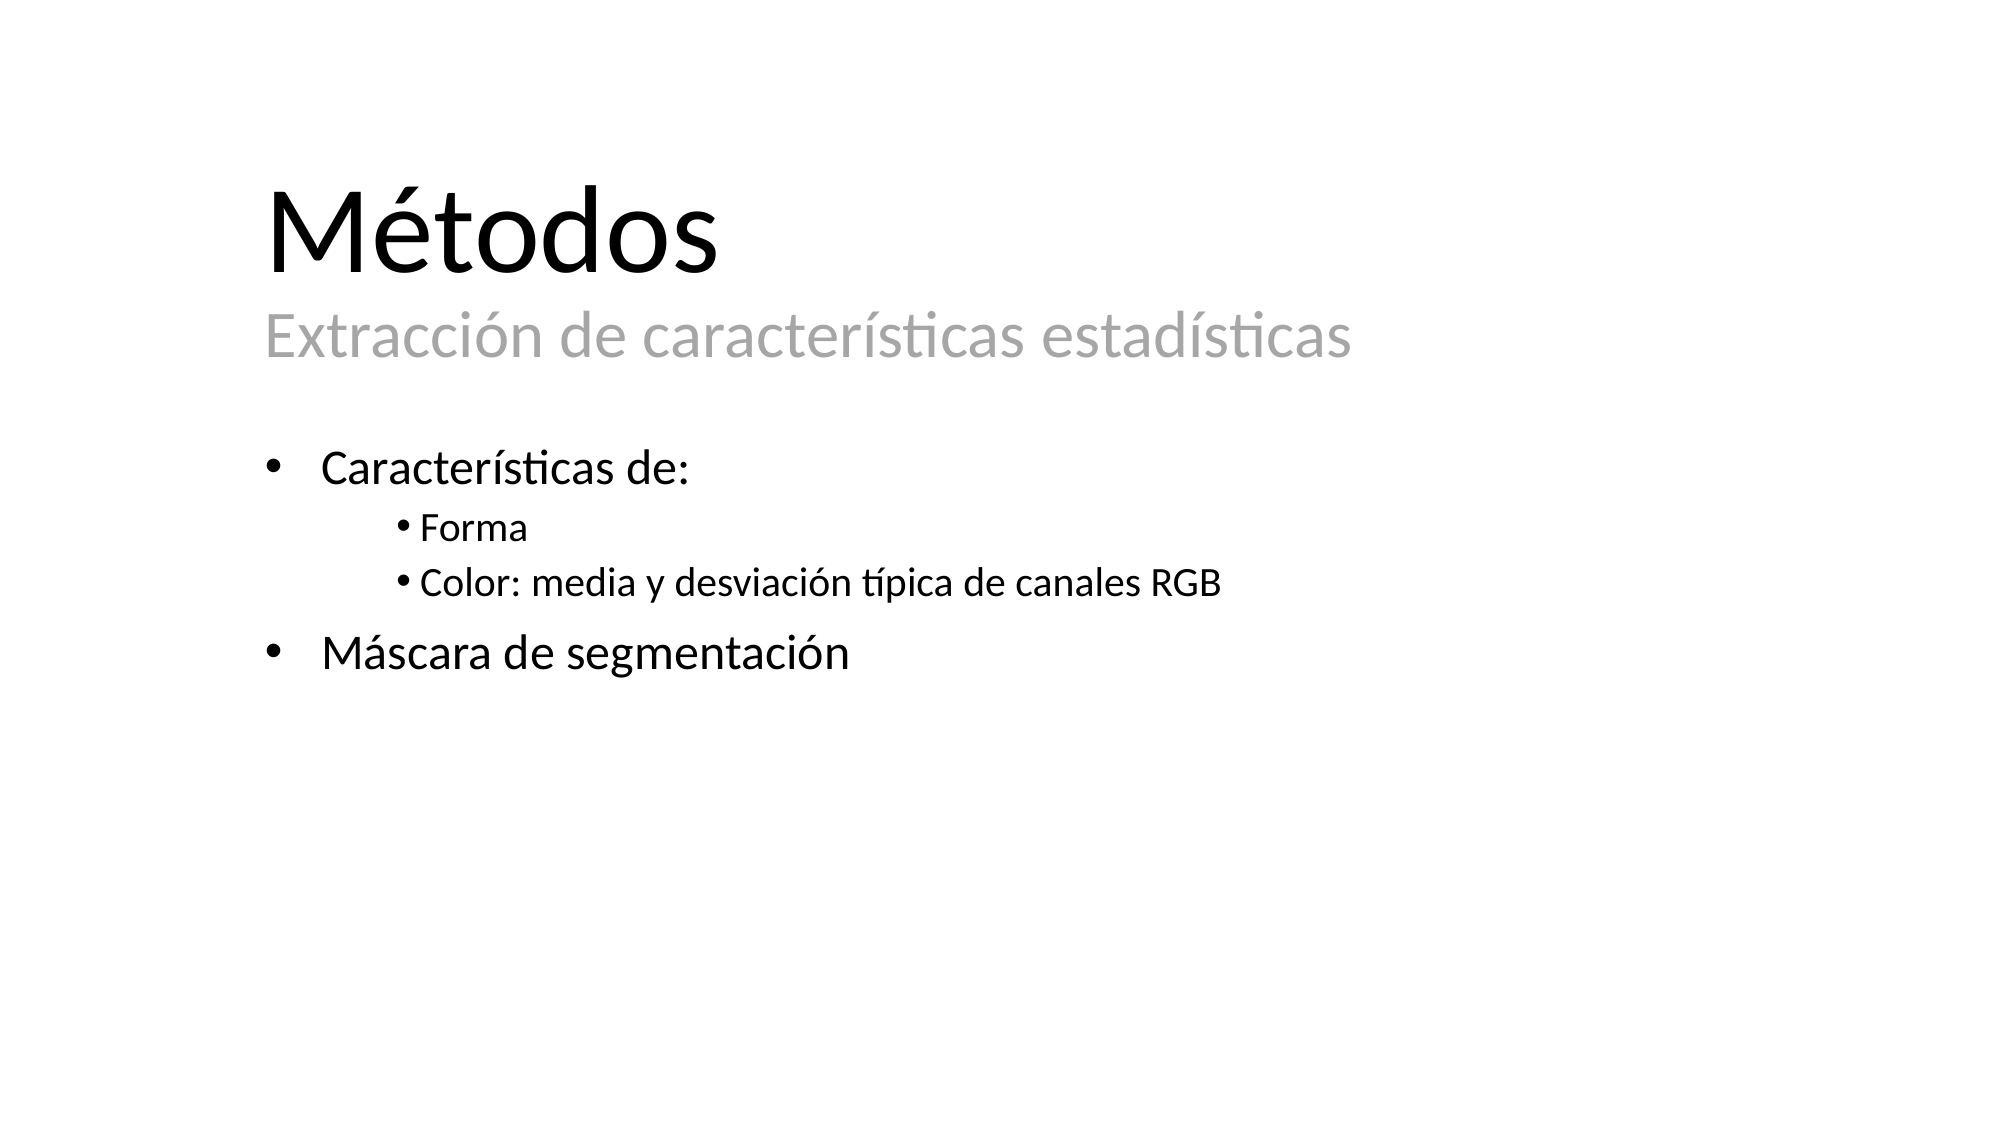

# Métodos Extracción de características estadísticas
Características de:
 Forma
 Color: media y desviación típica de canales RGB
Máscara de segmentación